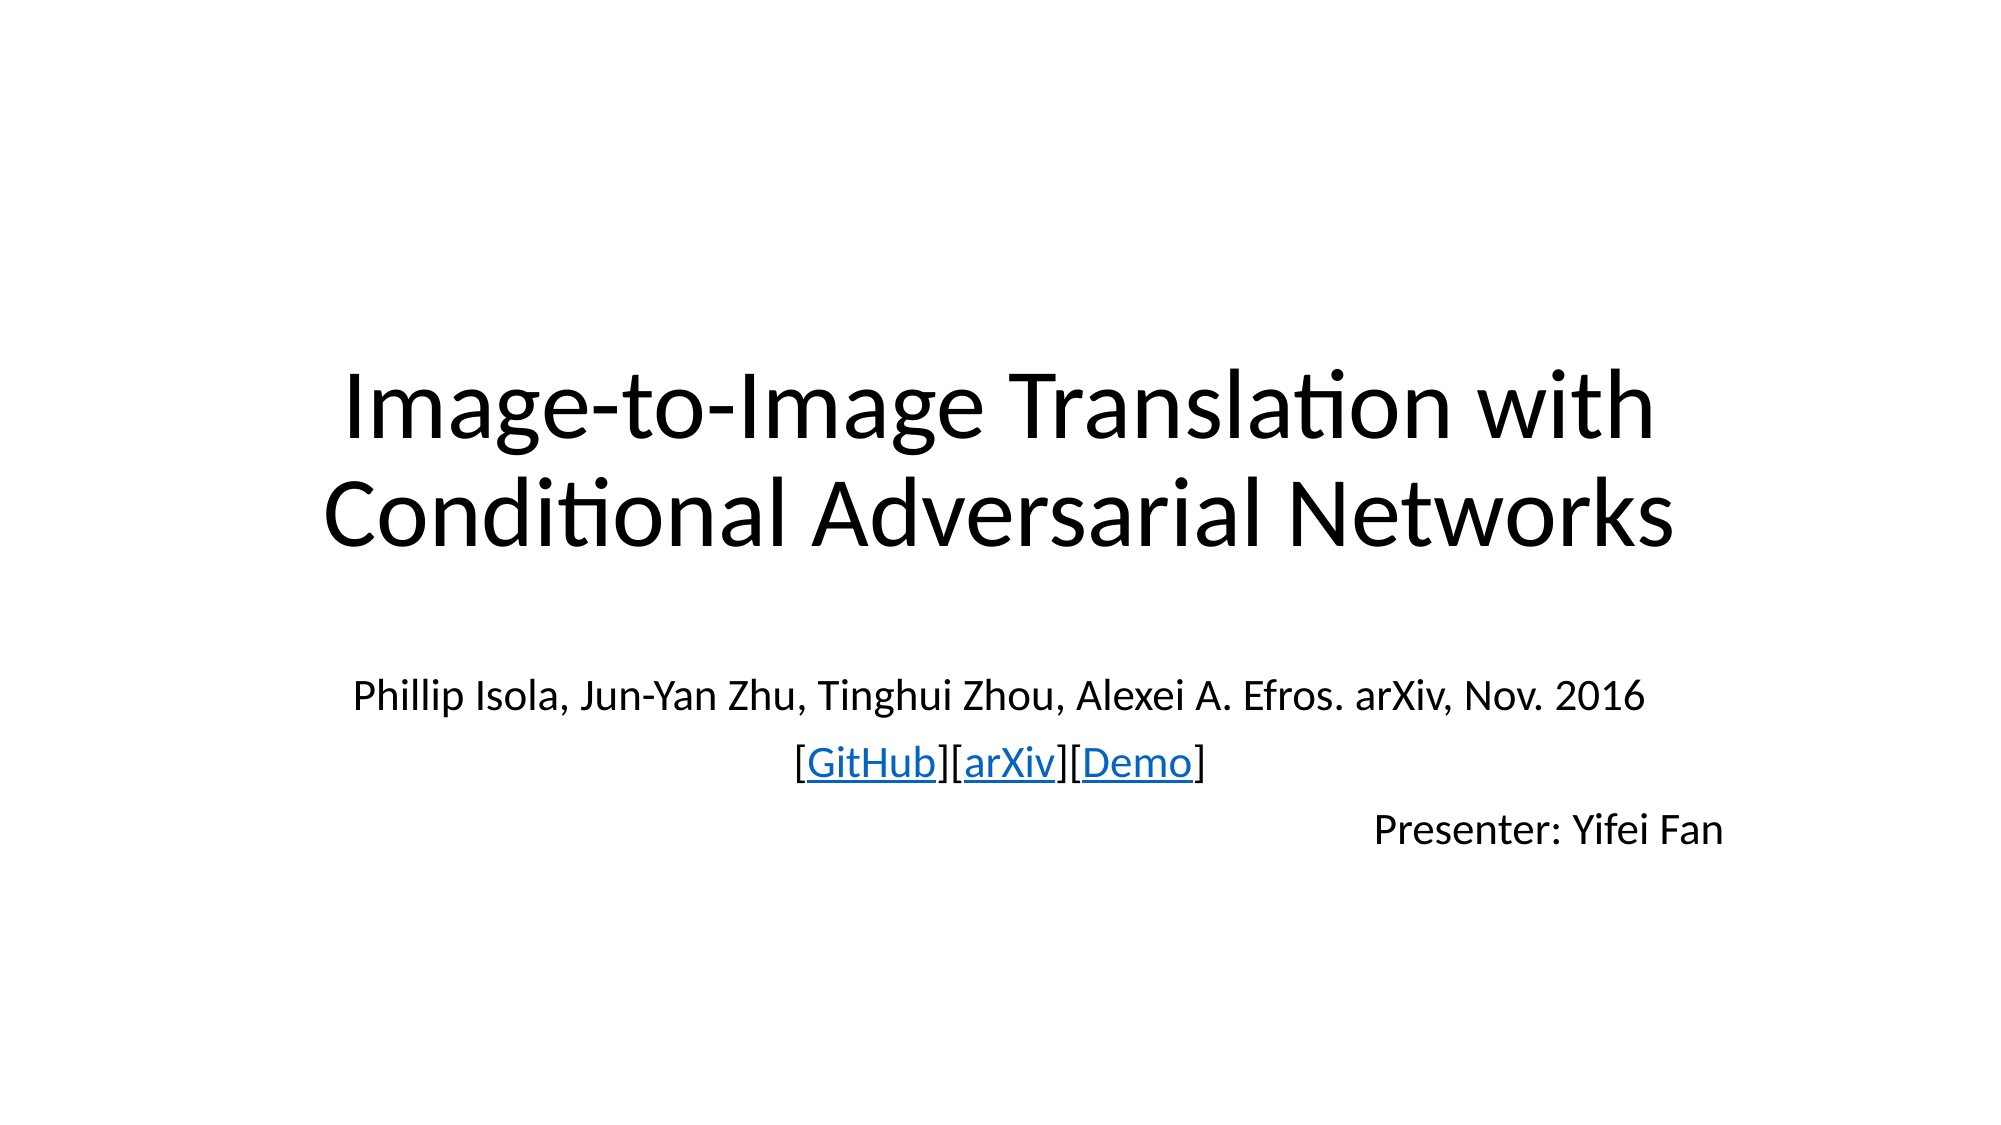

# Image-to-Image Translation with Conditional Adversarial Networks

Phillip Isola, Jun-Yan Zhu, Tinghui Zhou, Alexei A. Efros. arXiv, Nov. 2016
[GitHub][arXiv][Demo]
Presenter: Yifei Fan